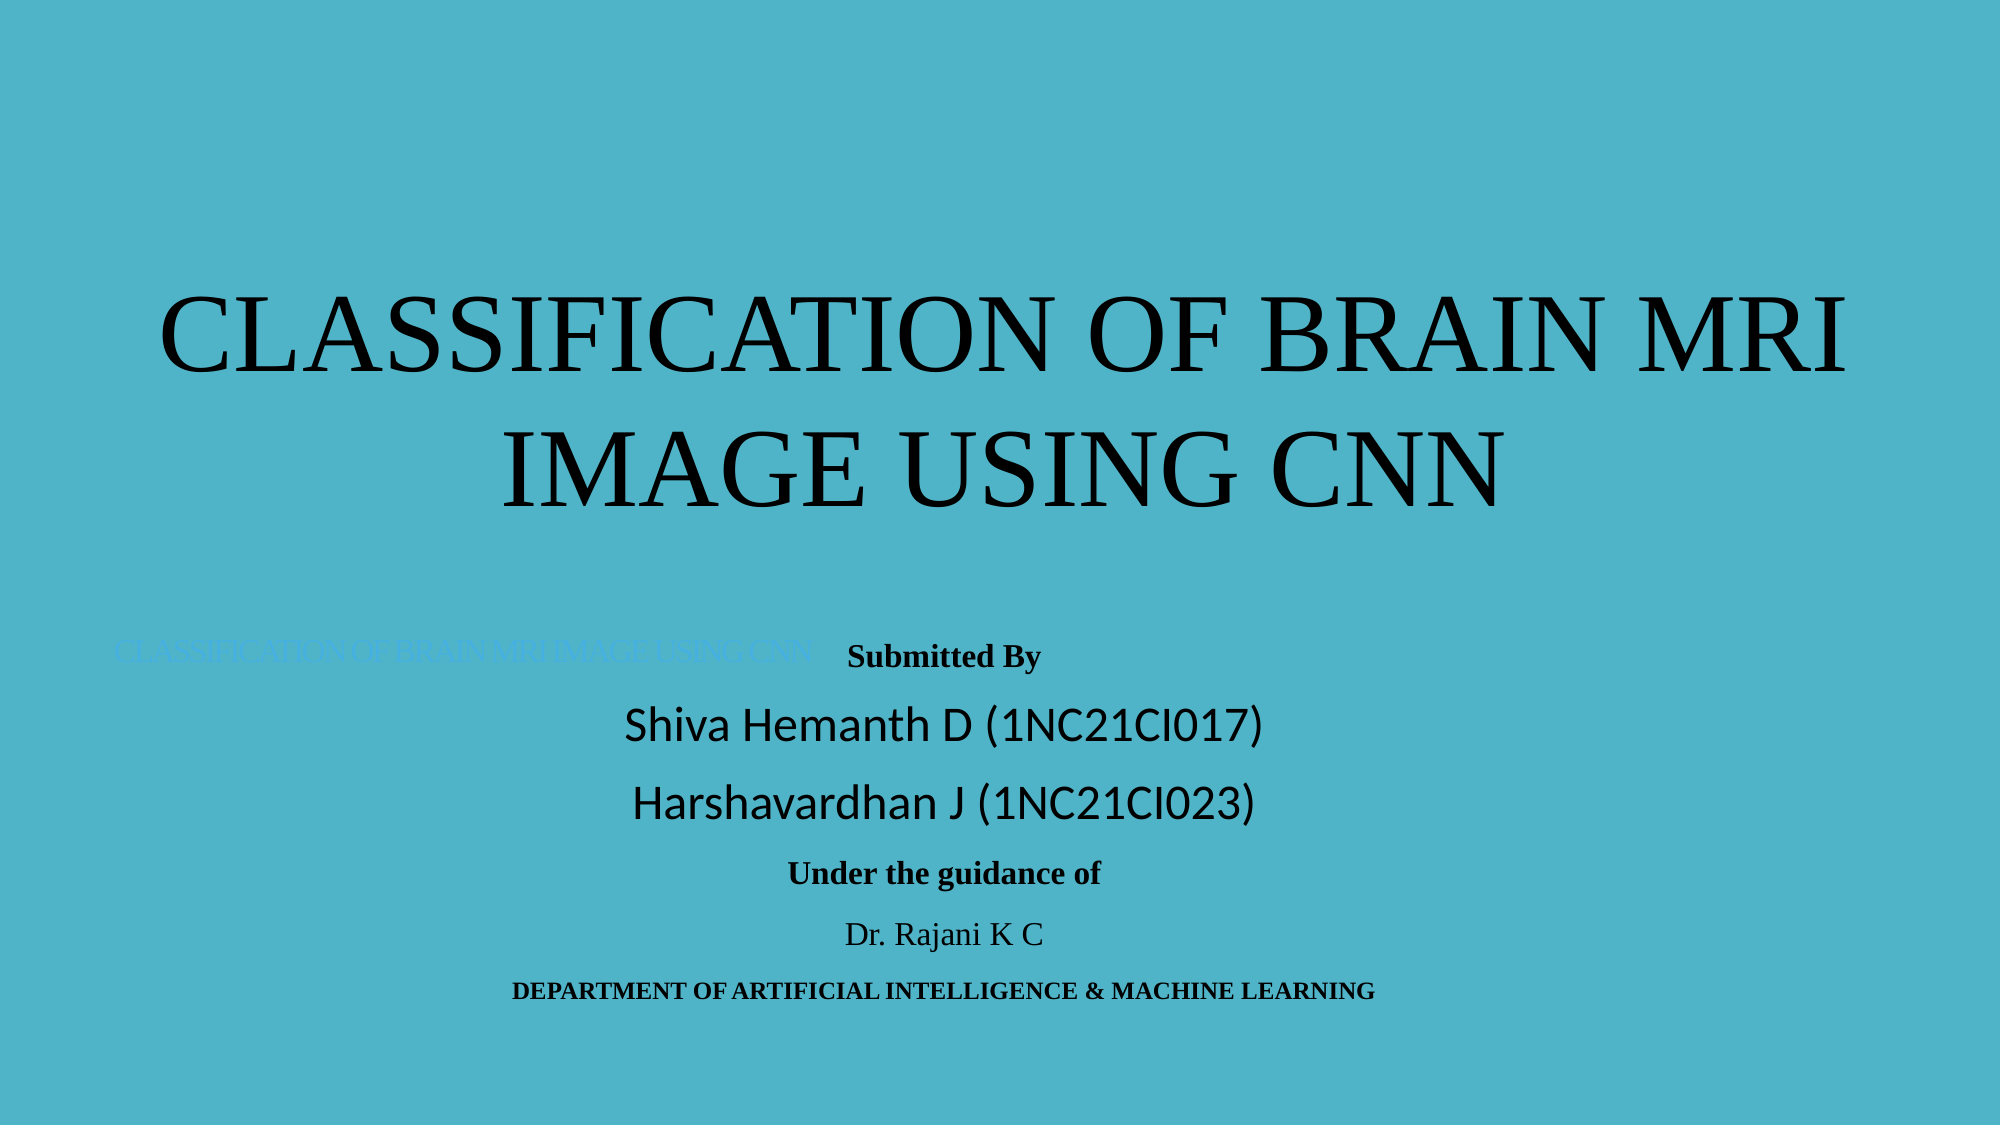

# CLASSIFICATION OF BRAIN MRI IMAGE USING CNN
CLASSIFICATION OF BRAIN MRI IMAGE USING CNN
Submitted By
Shiva Hemanth D (1NC21CI017)
Harshavardhan J (1NC21CI023)
Under the guidance of
Dr. Rajani K C
DEPARTMENT OF ARTIFICIAL INTELLIGENCE & MACHINE LEARNING